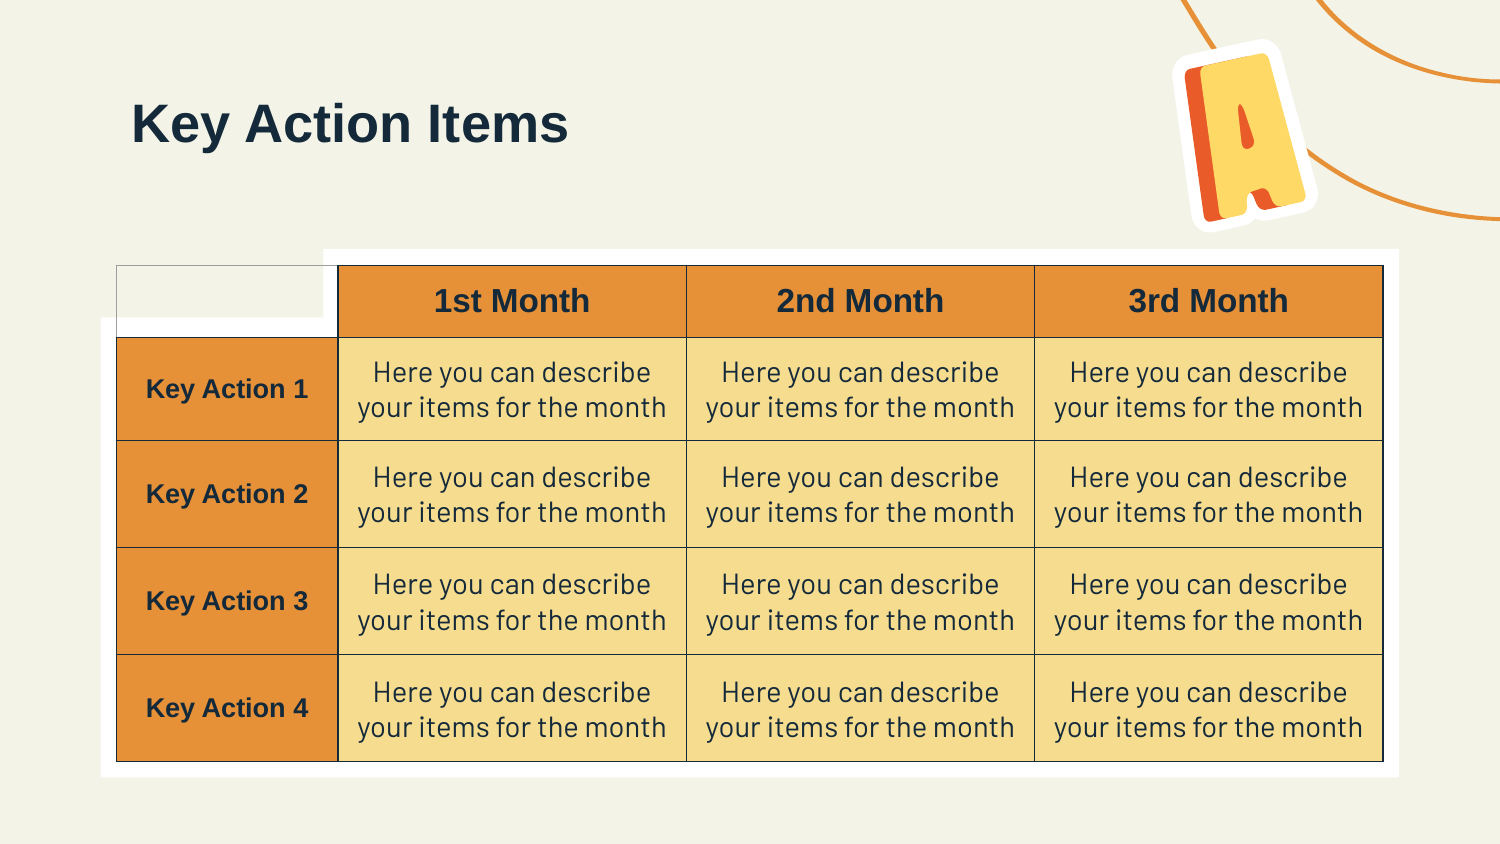

# Key Action Items

|  | 1st Month | 2nd Month | 3rd Month |
| --- | --- | --- | --- |
| Key Action 1 | Here you can describe your items for the month | Here you can describe your items for the month | Here you can describe your items for the month |
| Key Action 2 | Here you can describe your items for the month | Here you can describe your items for the month | Here you can describe your items for the month |
| Key Action 3 | Here you can describe your items for the month | Here you can describe your items for the month | Here you can describe your items for the month |
| Key Action 4 | Here you can describe your items for the month | Here you can describe your items for the month | Here you can describe your items for the month |